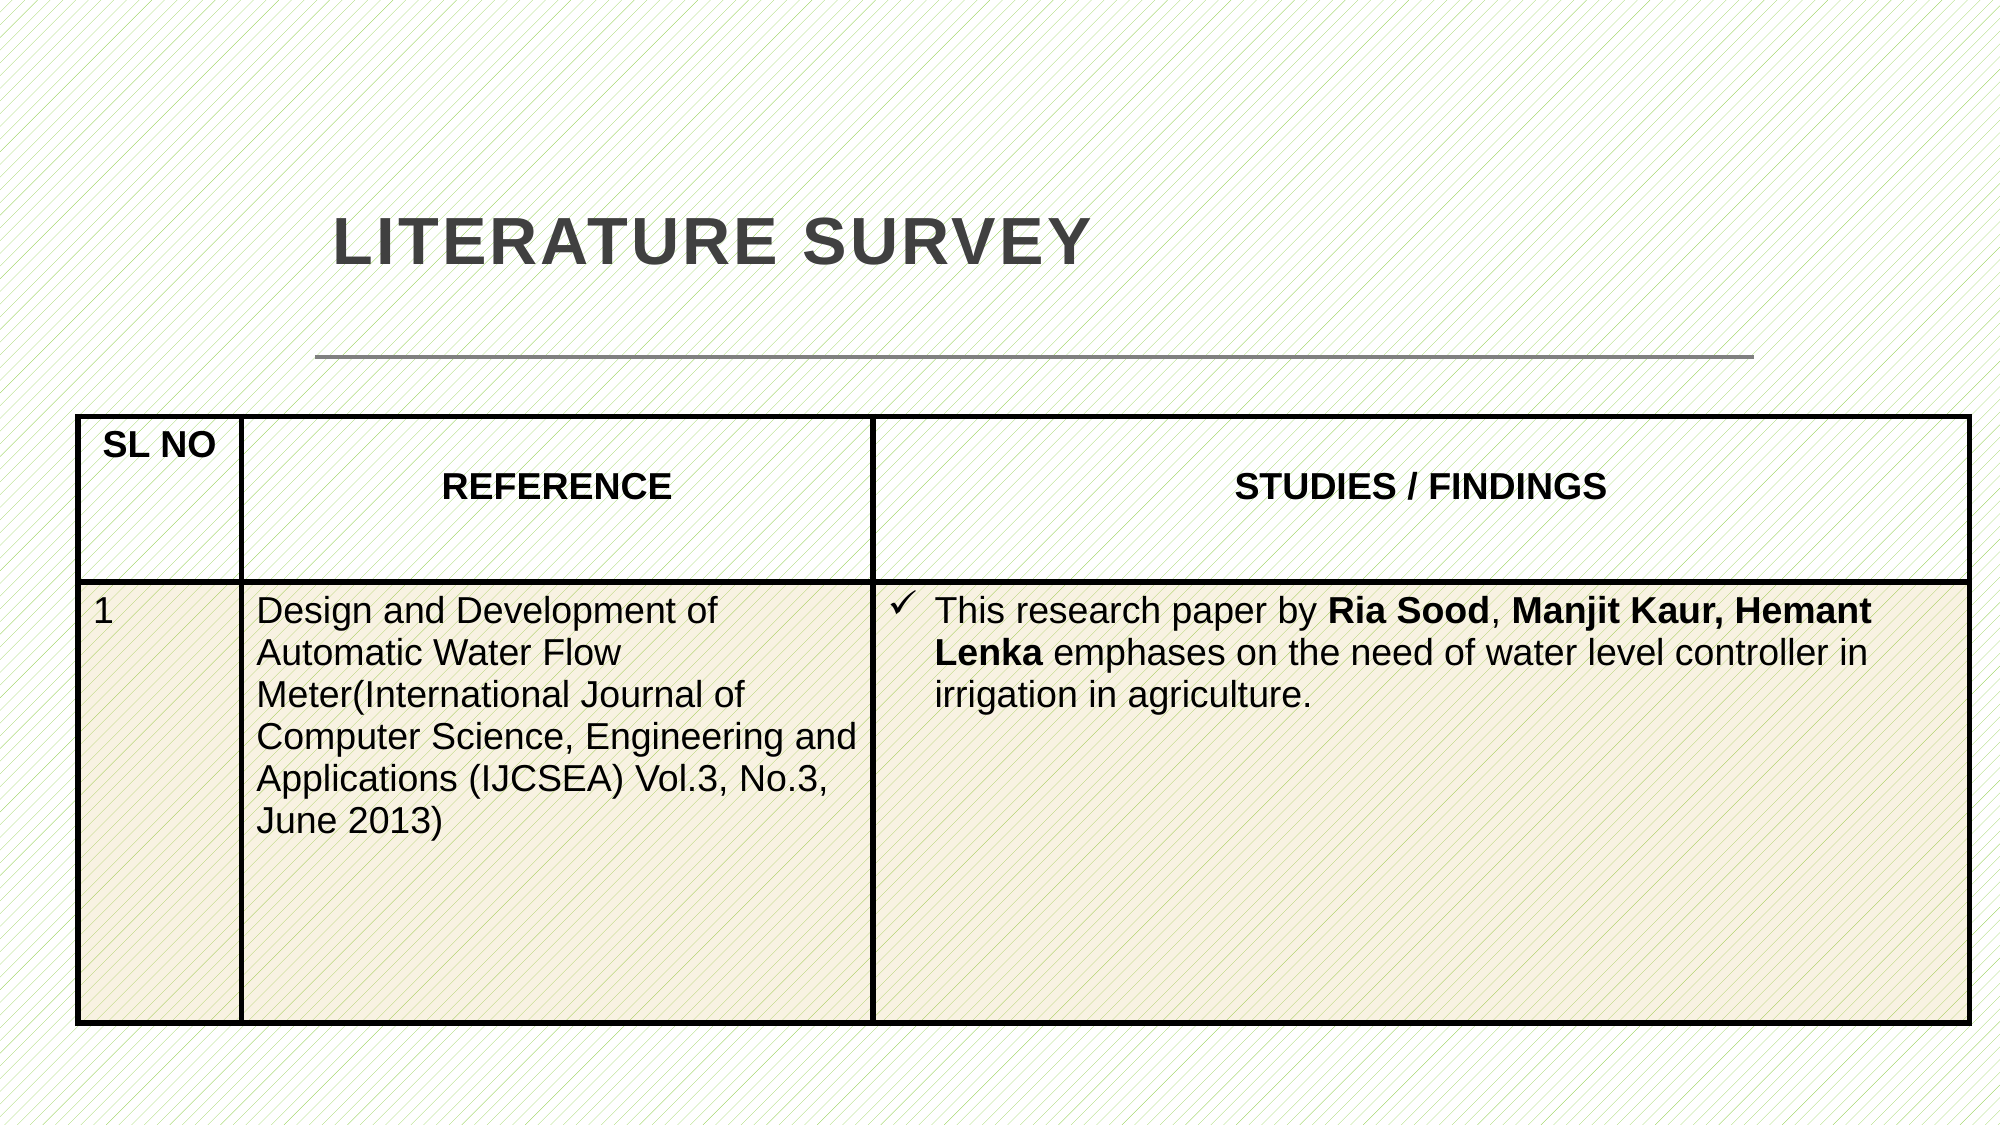

# LITERATURE SURVEY
| SL NO | REFERENCE | STUDIES / FINDINGS |
| --- | --- | --- |
| 1 | Design and Development of Automatic Water Flow Meter(International Journal of Computer Science, Engineering and Applications (IJCSEA) Vol.3, No.3, June 2013) | This research paper by Ria Sood, Manjit Kaur, Hemant Lenka emphases on the need of water level controller in irrigation in agriculture. |